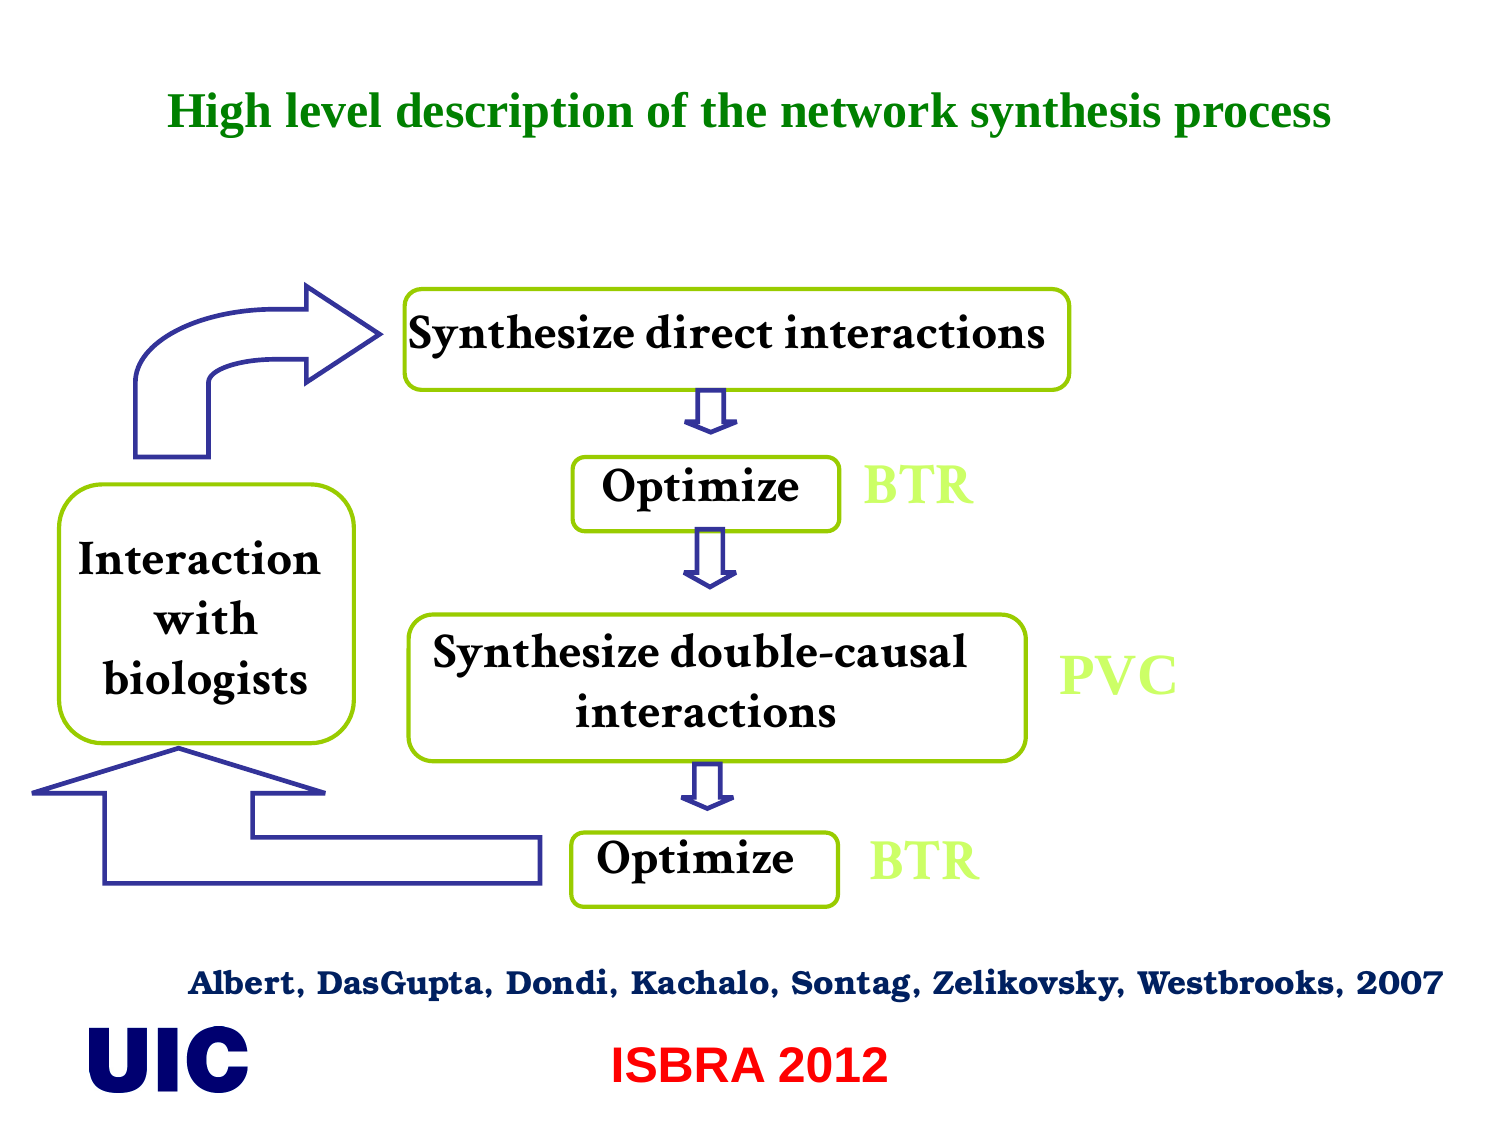

High level description of the network synthesis process

Synthesize direct interactions

BTR
Optimize

Interaction
with
biologists

Synthesize double-causal
interactions

PVC

BTR
Optimize

Albert, DasGupta, Dondi, Kachalo, Sontag, Zelikovsky, Westbrooks, 2007
ISBRA 2012